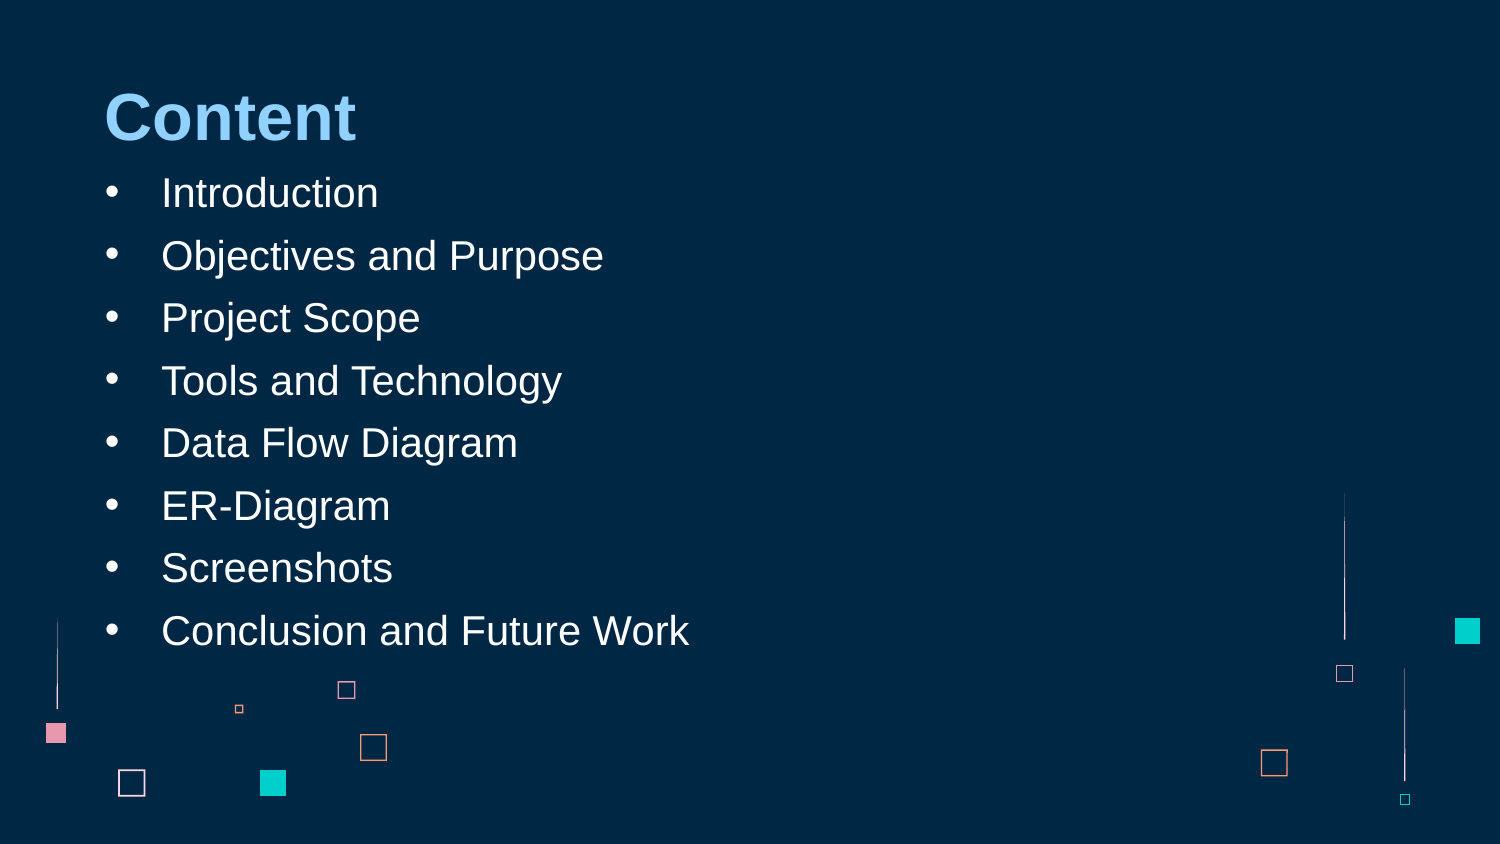

Content
Introduction
Objectives and Purpose
Project Scope
Tools and Technology
Data Flow Diagram
ER-Diagram
Screenshots
Conclusion and Future Work